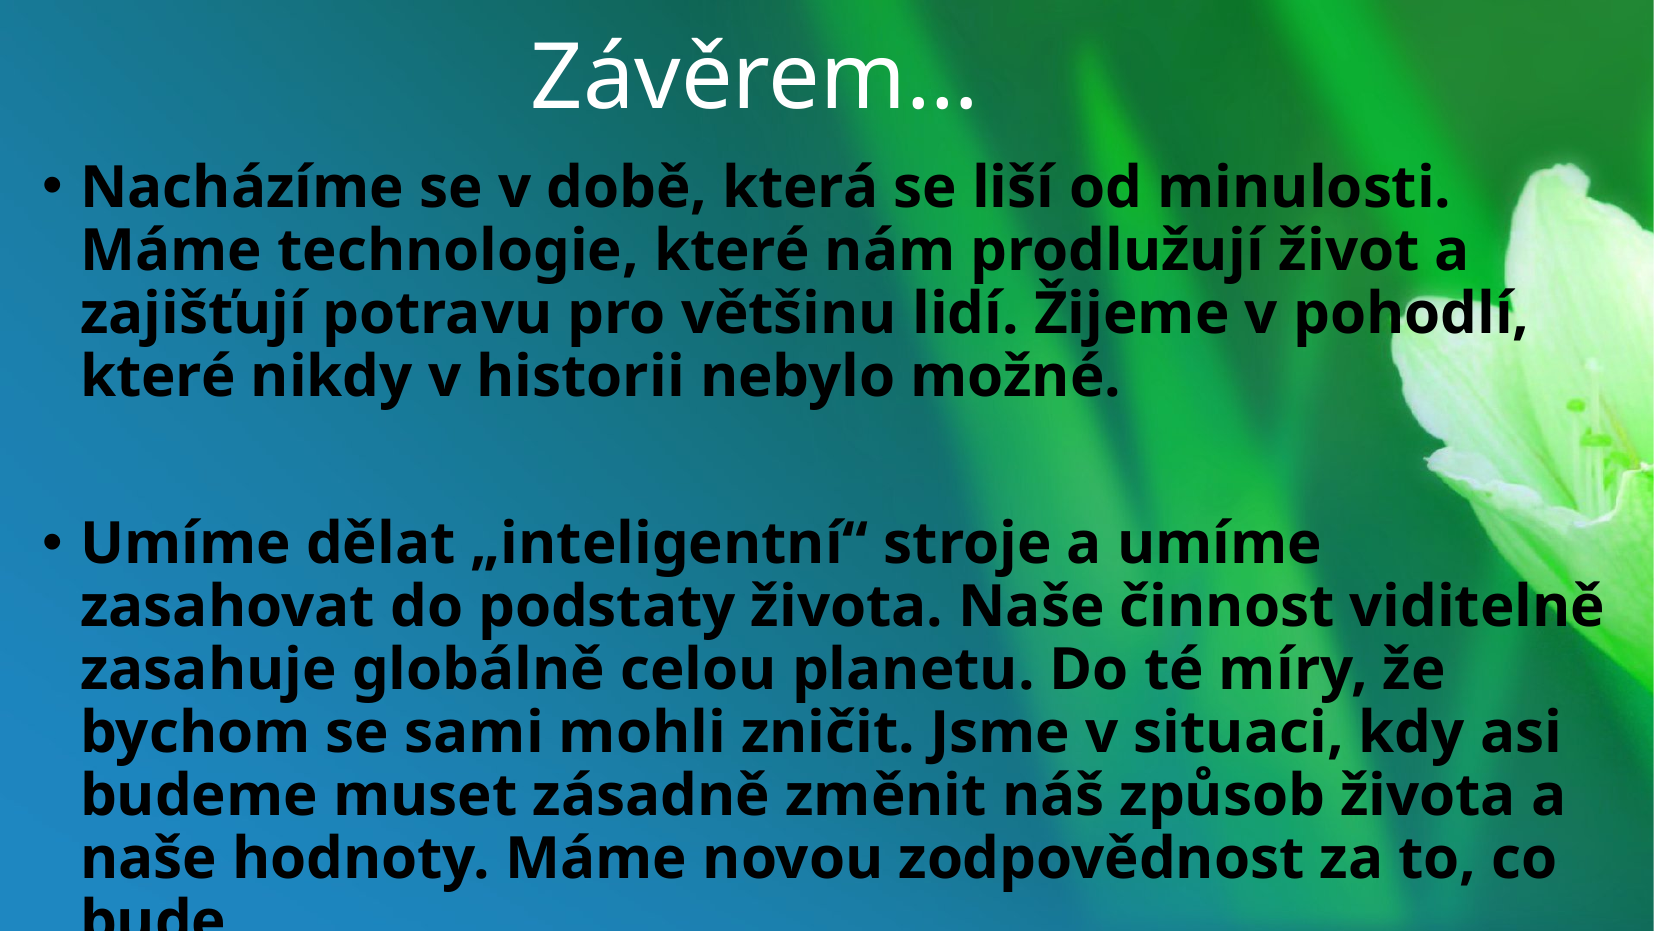

# Závěrem…
Nacházíme se v době, která se liší od minulosti. Máme technologie, které nám prodlužují život a zajišťují potravu pro většinu lidí. Žijeme v pohodlí, které nikdy v historii nebylo možné.

Umíme dělat „inteligentní“ stroje a umíme zasahovat do podstaty života. Naše činnost viditelně zasahuje globálně celou planetu. Do té míry, že bychom se sami mohli zničit. Jsme v situaci, kdy asi budeme muset zásadně změnit náš způsob života a naše hodnoty. Máme novou zodpovědnost za to, co bude.